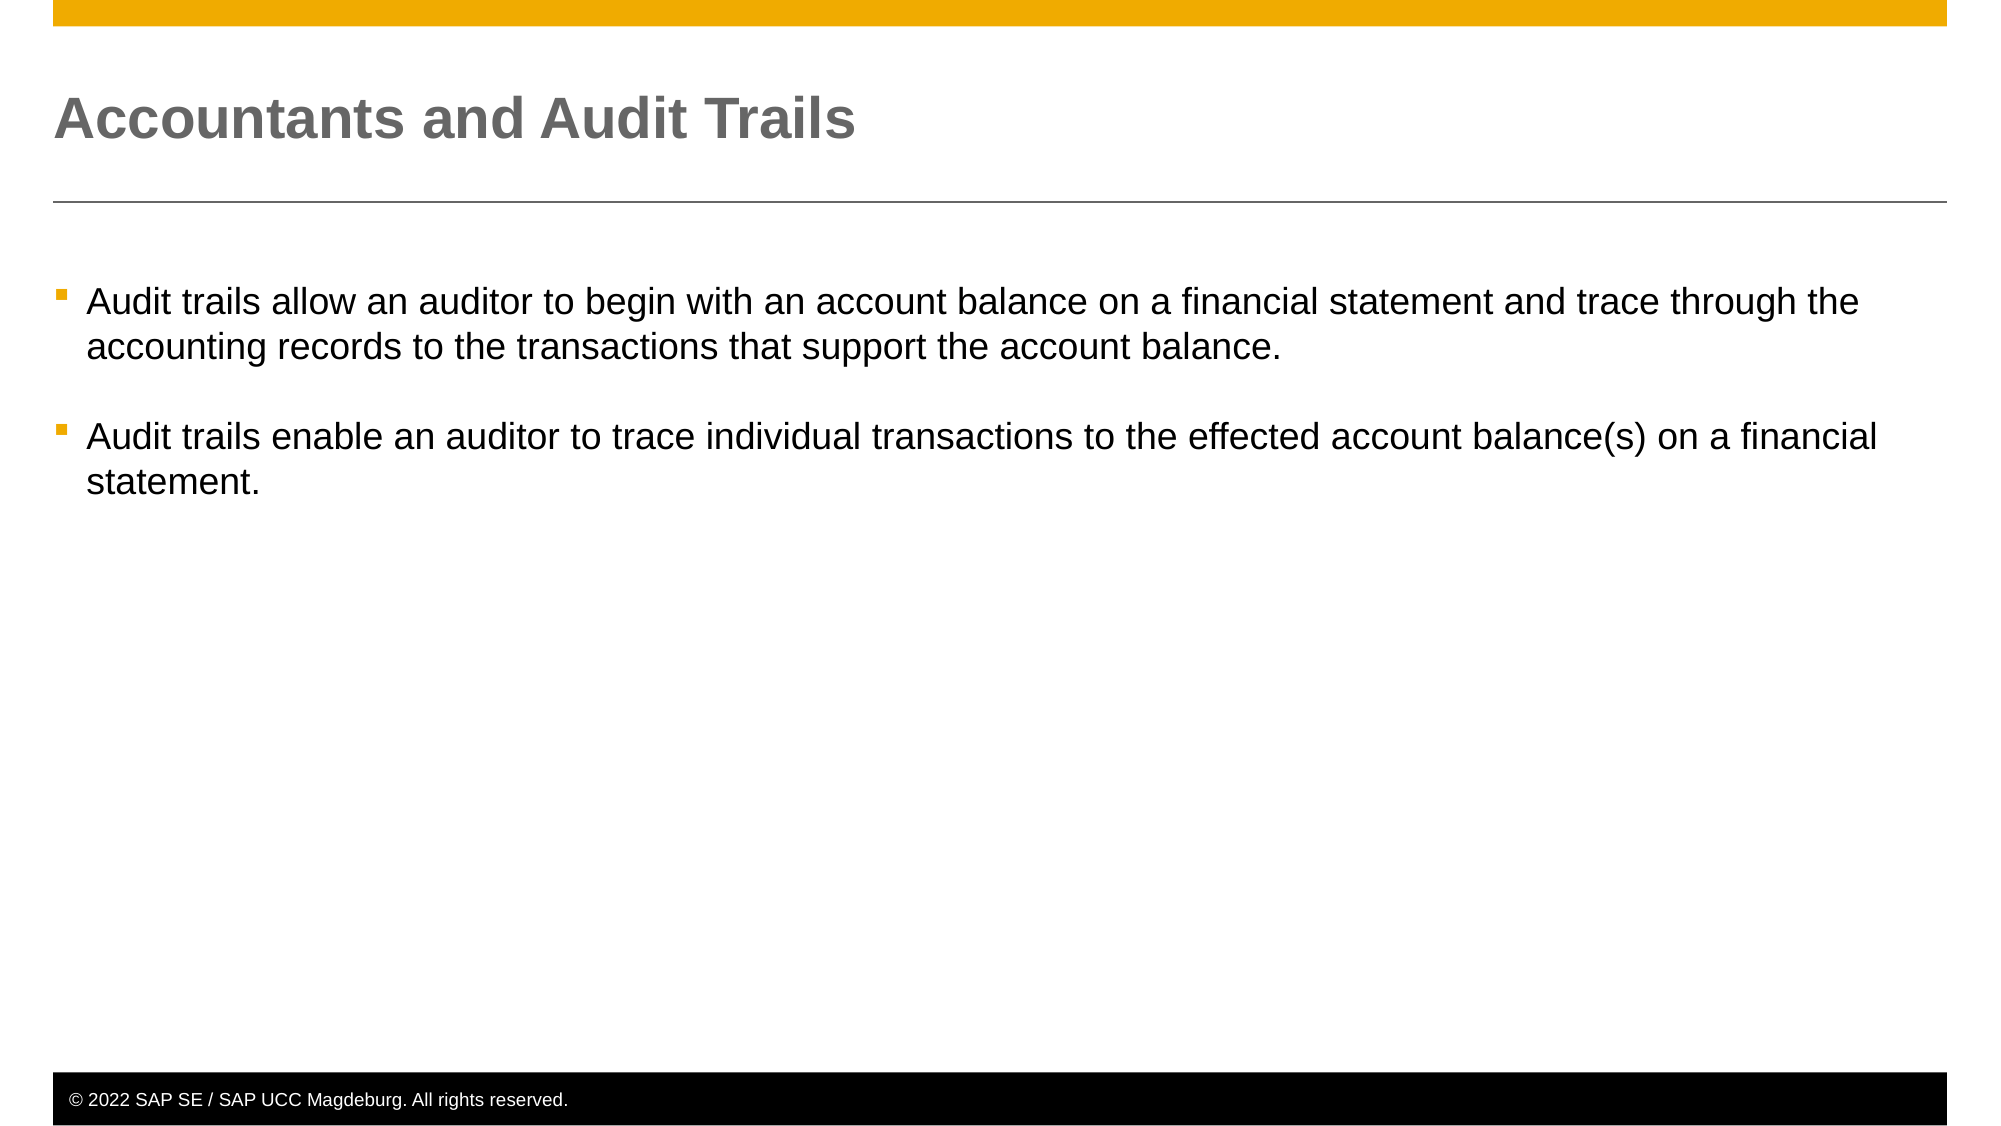

# Accountants and Audit Trails
Audit trails allow an auditor to begin with an account balance on a financial statement and trace through the accounting records to the transactions that support the account balance.

Audit trails enable an auditor to trace individual transactions to the effected account balance(s) on a financial statement.